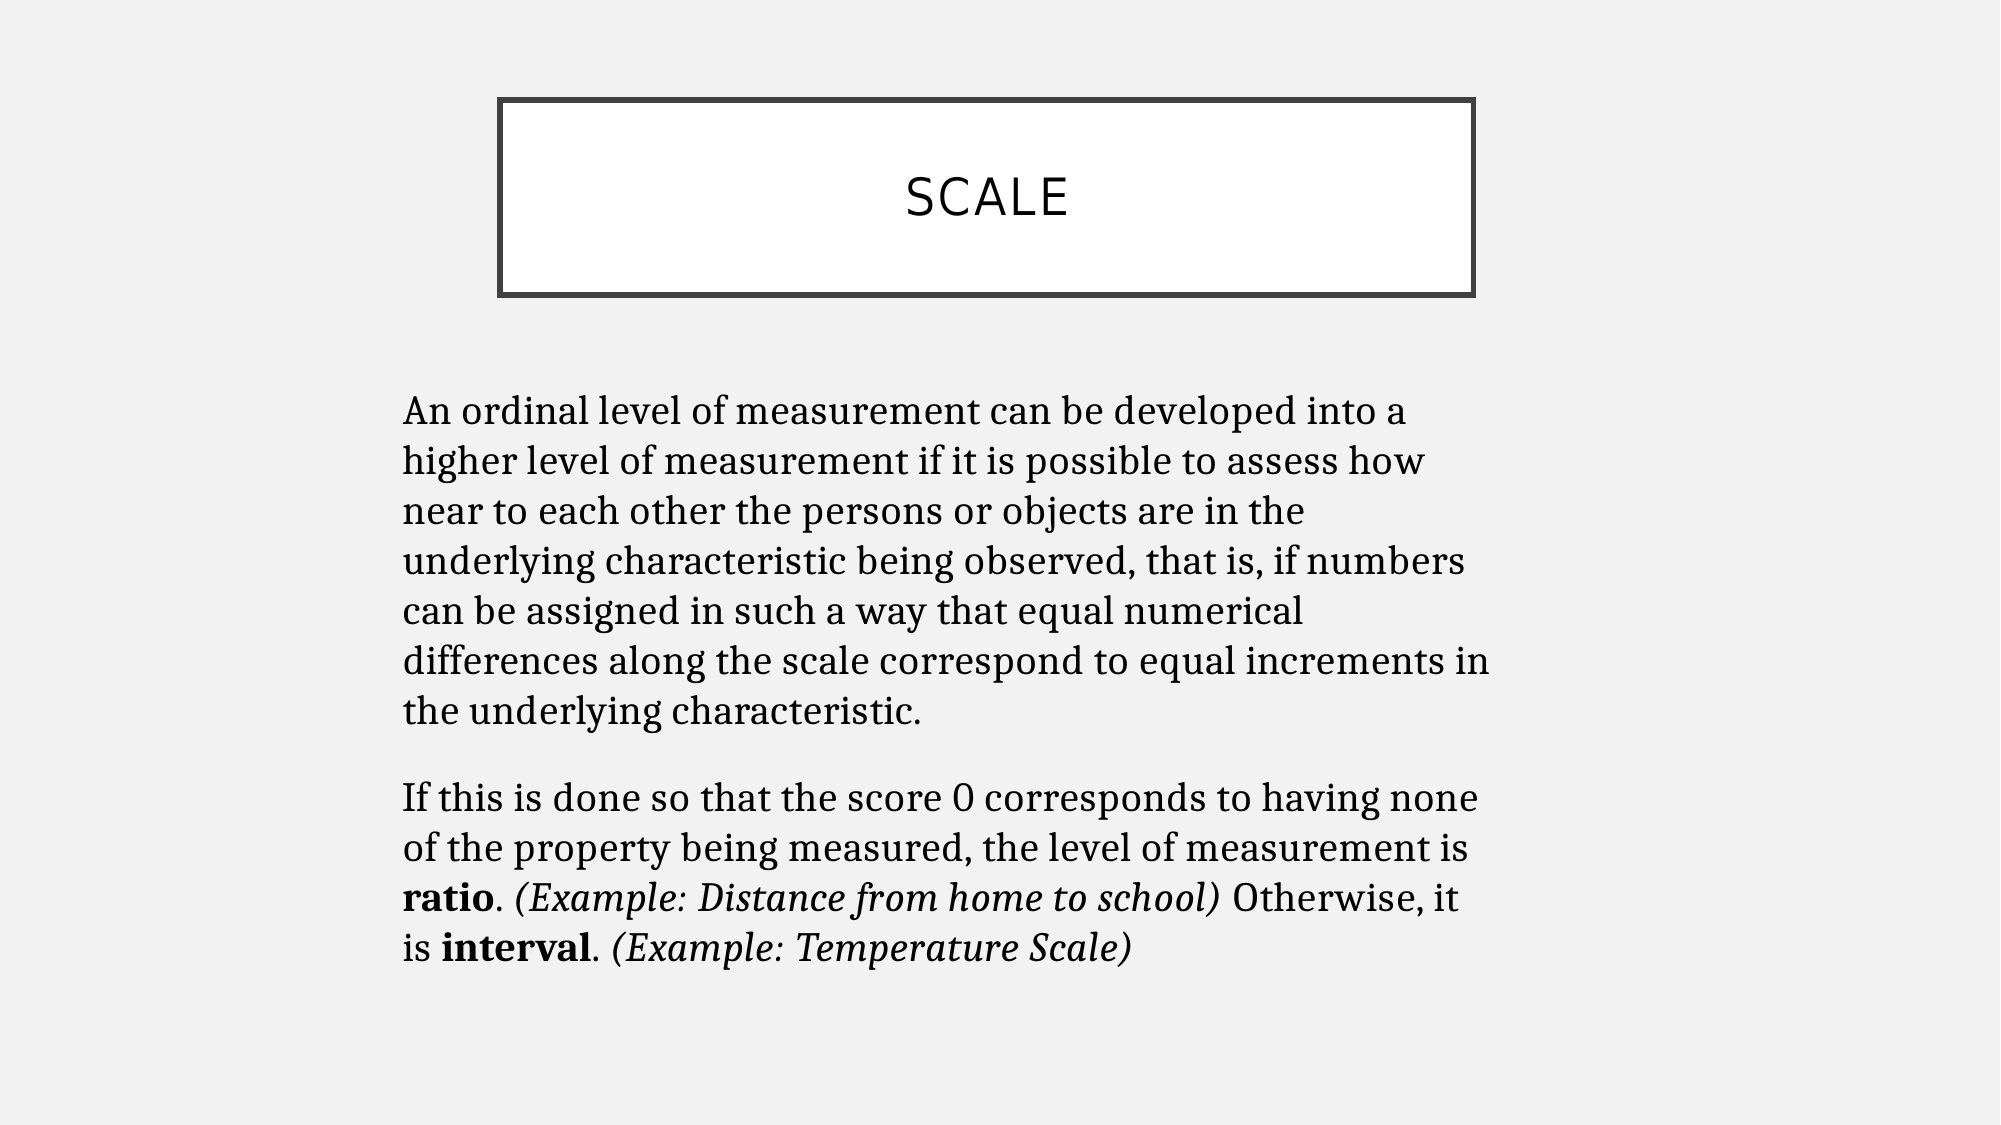

# Scale
An ordinal level of measurement can be developed into a higher level of measurement if it is possible to assess how near to each other the persons or objects are in the underlying characteristic being observed, that is, if numbers can be assigned in such a way that equal numerical differences along the scale correspond to equal increments in the underlying characteristic.
If this is done so that the score 0 corresponds to having none of the property being measured, the level of measurement is ratio. (Example: Distance from home to school) Otherwise, it is interval. (Example: Temperature Scale)